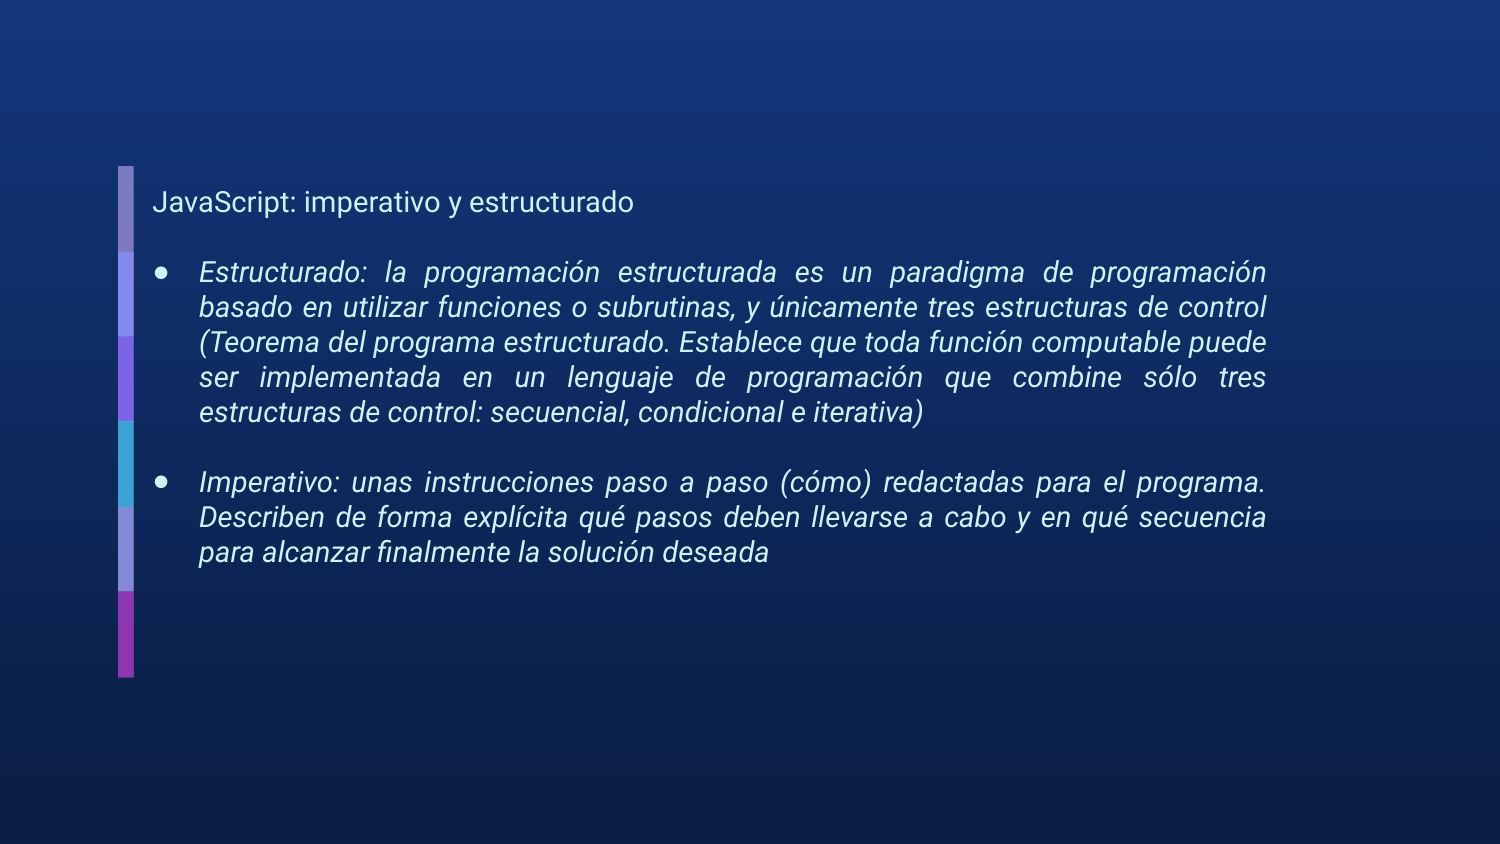

JavaScript: imperativo y estructurado

Estructurado: la programación estructurada es un paradigma de programación basado en utilizar funciones o subrutinas, y únicamente tres estructuras de control (Teorema del programa estructurado. Establece que toda función computable puede ser implementada en un lenguaje de programación que combine sólo tres estructuras de control: secuencial, condicional e iterativa)

Imperativo: unas instrucciones paso a paso (cómo) redactadas para el programa. Describen de forma explícita qué pasos deben llevarse a cabo y en qué secuencia para alcanzar finalmente la solución deseada